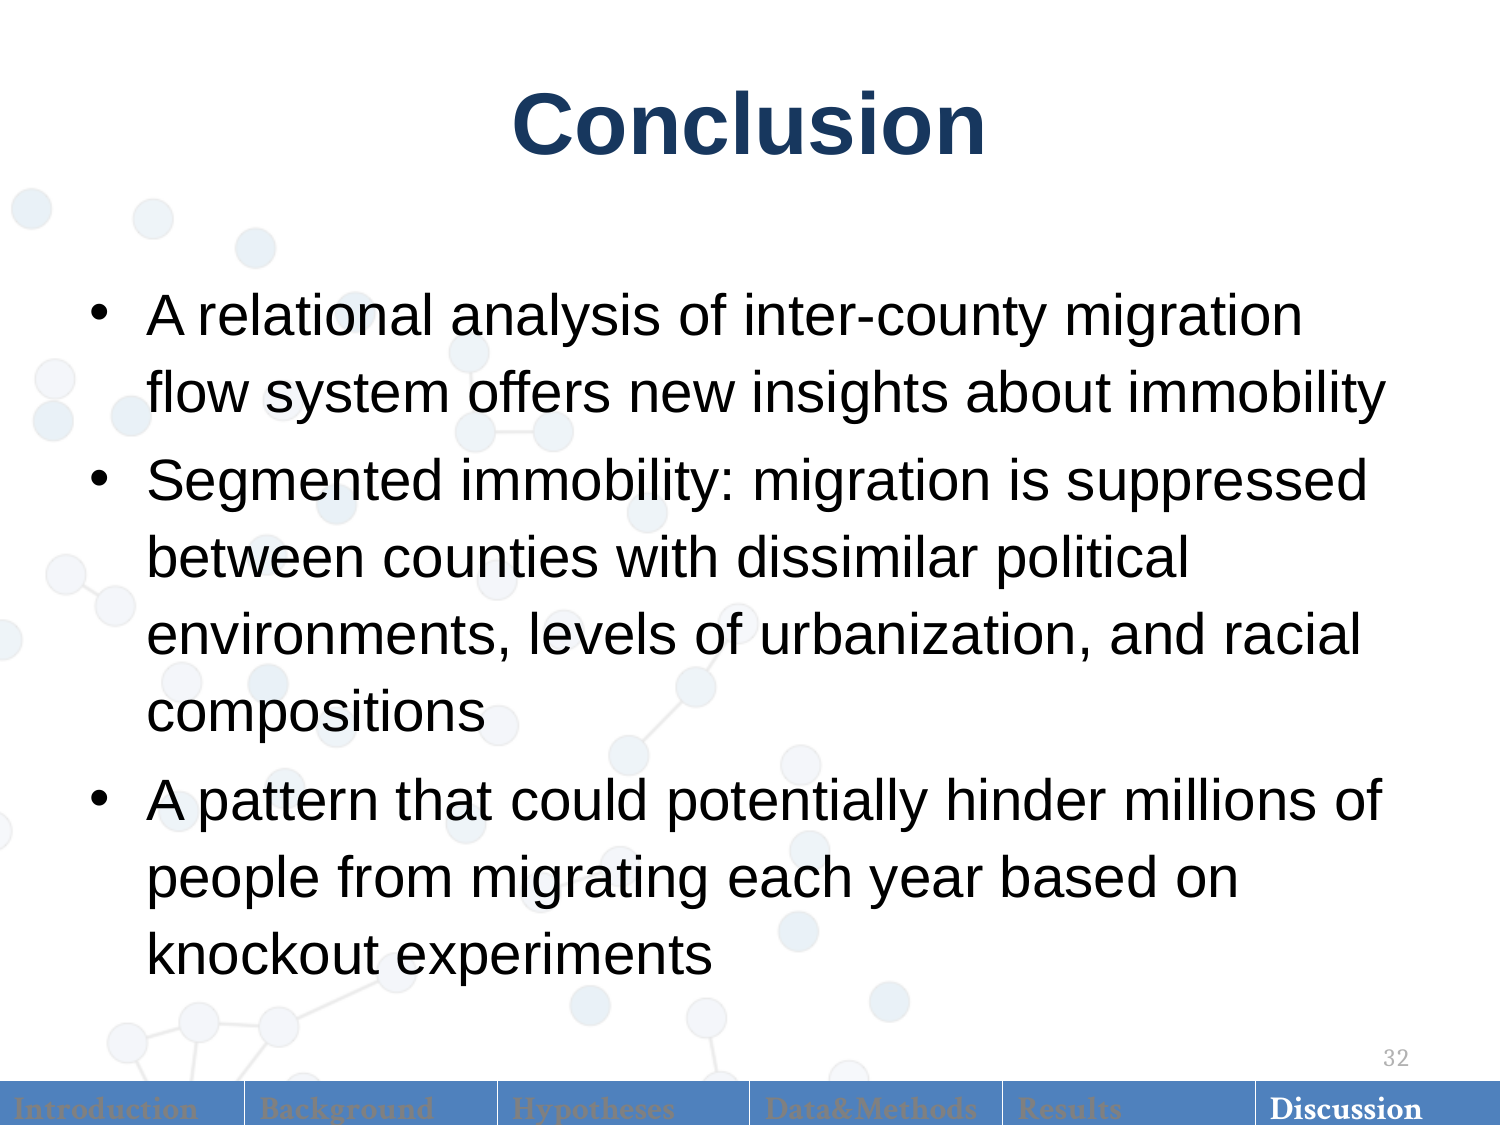

# Conclusion
A relational analysis of inter-county migration flow system offers new insights about immobility
Segmented immobility: migration is suppressed between counties with dissimilar political environments, levels of urbanization, and racial compositions
A pattern that could potentially hinder millions of people from migrating each year based on knockout experiments

32
| Introduction | Background | Hypotheses | Data&Methods | Results | Discussion |
| --- | --- | --- | --- | --- | --- |